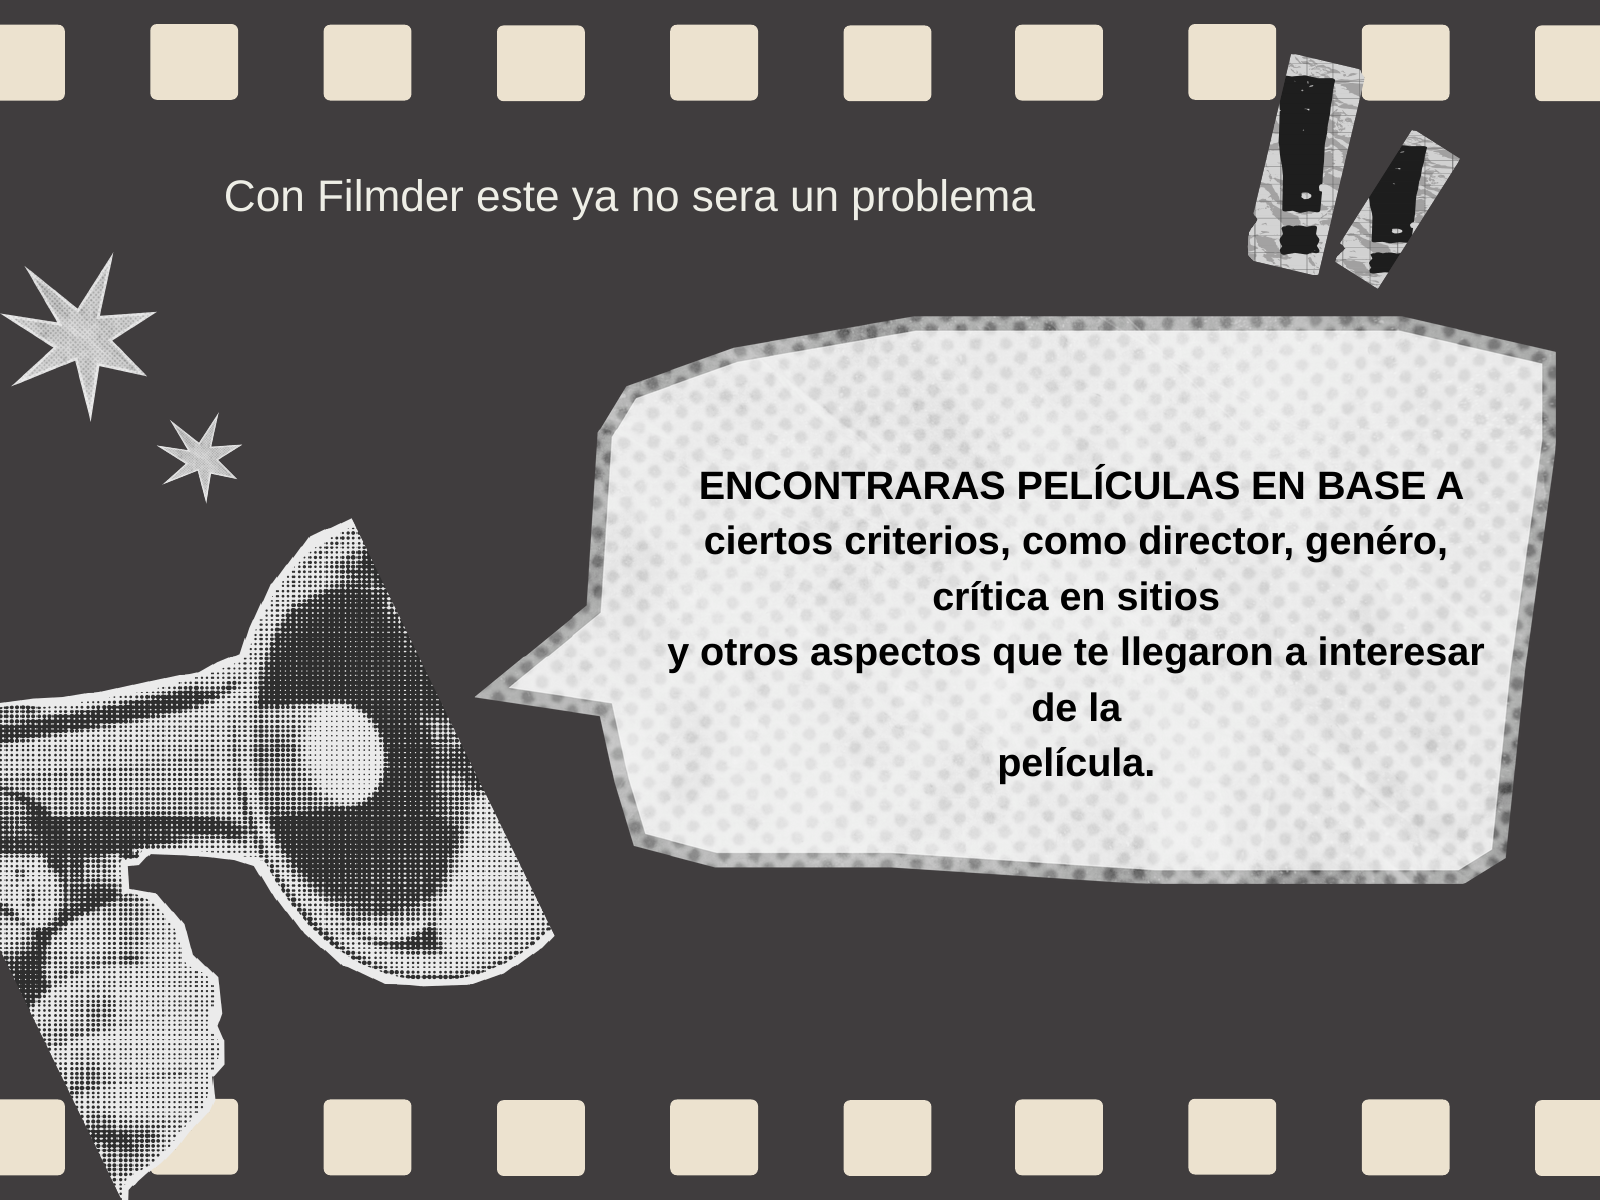

Con Filmder este ya no sera un problema

 ENCONTRARAS PELÍCULAS EN BASE A
ciertos criterios, como director, genéro, crítica en sitios
y otros aspectos que te llegaron a interesar de la
película.